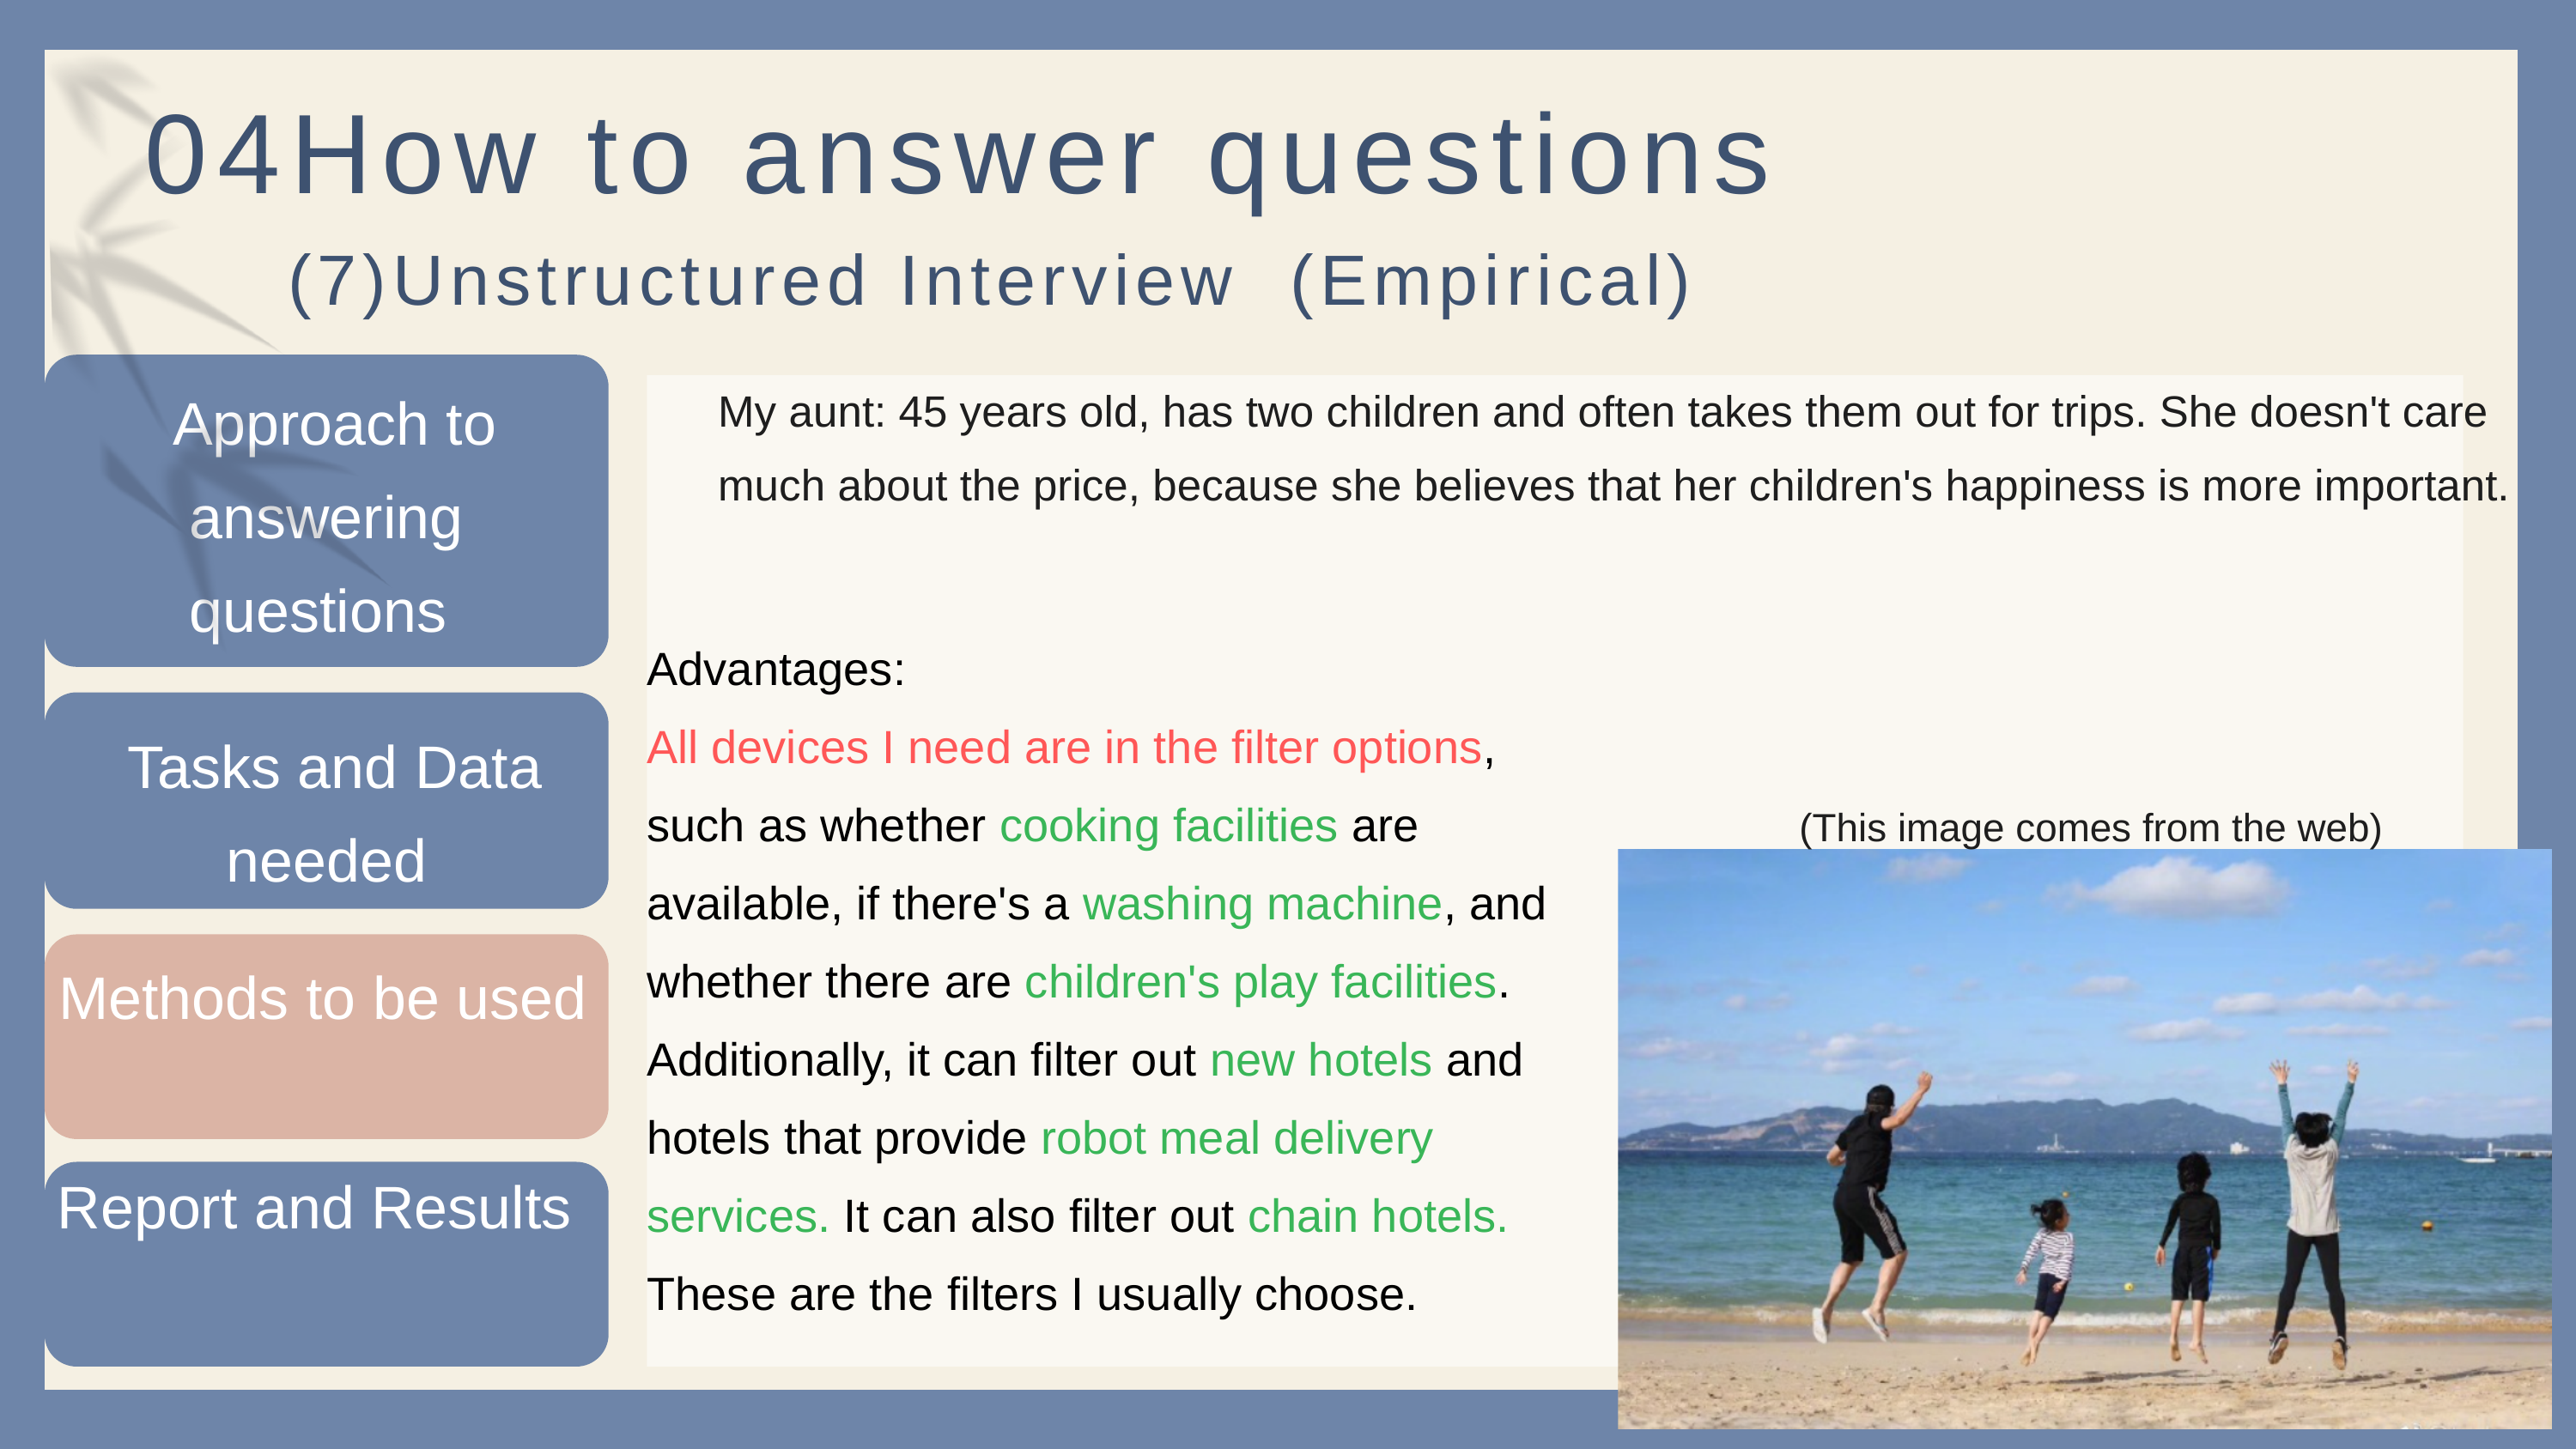

04How to answer questions
(7)Unstructured Interview  (Empirical)

My aunt: 45 years old, has two children and often takes them out for trips. She doesn't care much about the price, because she believes that her children's happiness is more important.

 Approach to answering questions

Advantages:
All devices I need are in the filter options, such as whether cooking facilities are available, if there's a washing machine, and whether there are children's play facilities. Additionally, it can filter out new hotels and hotels that provide robot meal delivery services. It can also filter out chain hotels.
These are the filters I usually choose.

 Tasks and Data needed

(This image comes from the web)

Methods to be used
Report and Results